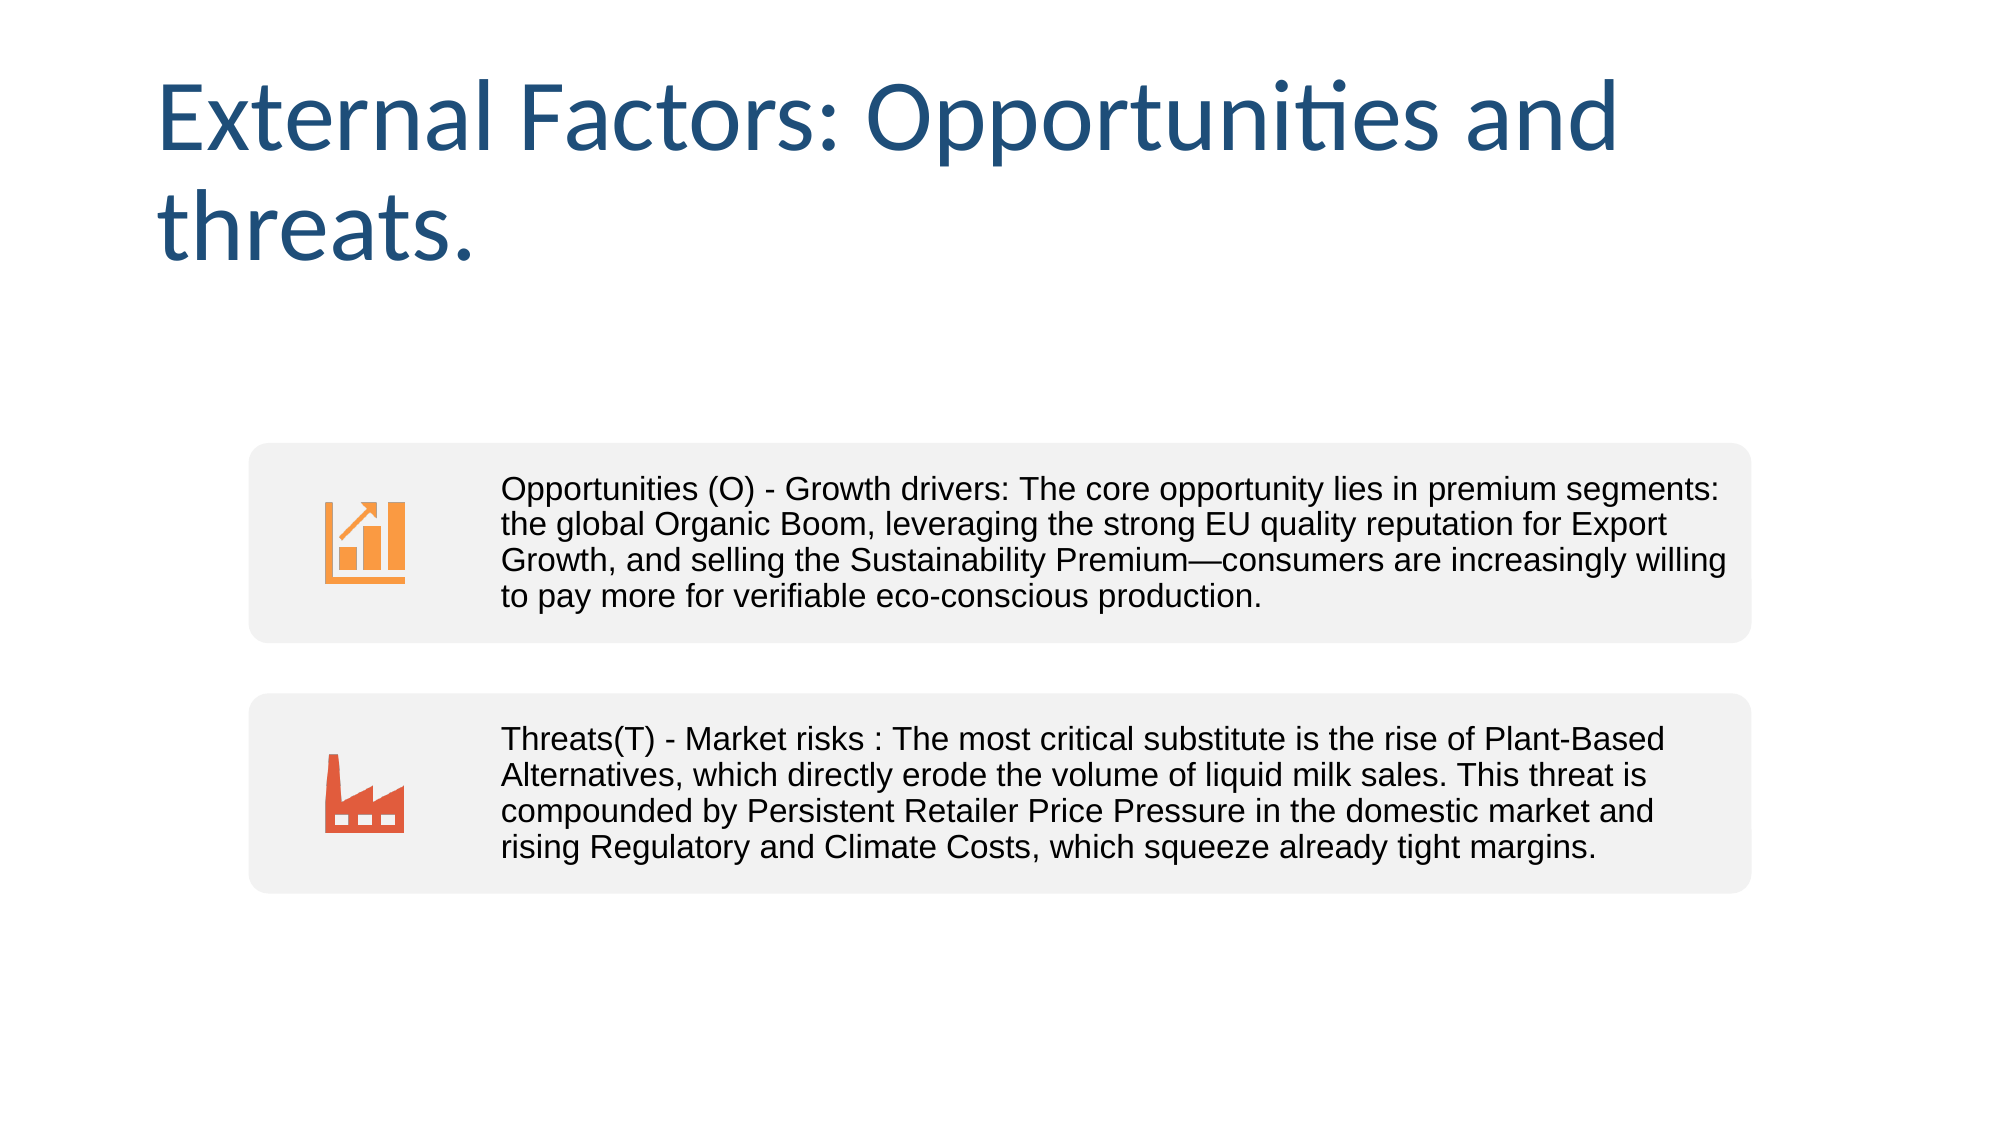

# External Factors: Opportunities and threats.
Opportunities (O) - Growth drivers: The core opportunity lies in premium segments: the global Organic Boom, leveraging the strong EU quality reputation for Export Growth, and selling the Sustainability Premium—consumers are increasingly willing to pay more for verifiable eco-conscious production.
Threats(T) - Market risks : The most critical substitute is the rise of Plant-Based Alternatives, which directly erode the volume of liquid milk sales. This threat is compounded by Persistent Retailer Price Pressure in the domestic market and rising Regulatory and Climate Costs, which squeeze already tight margins.